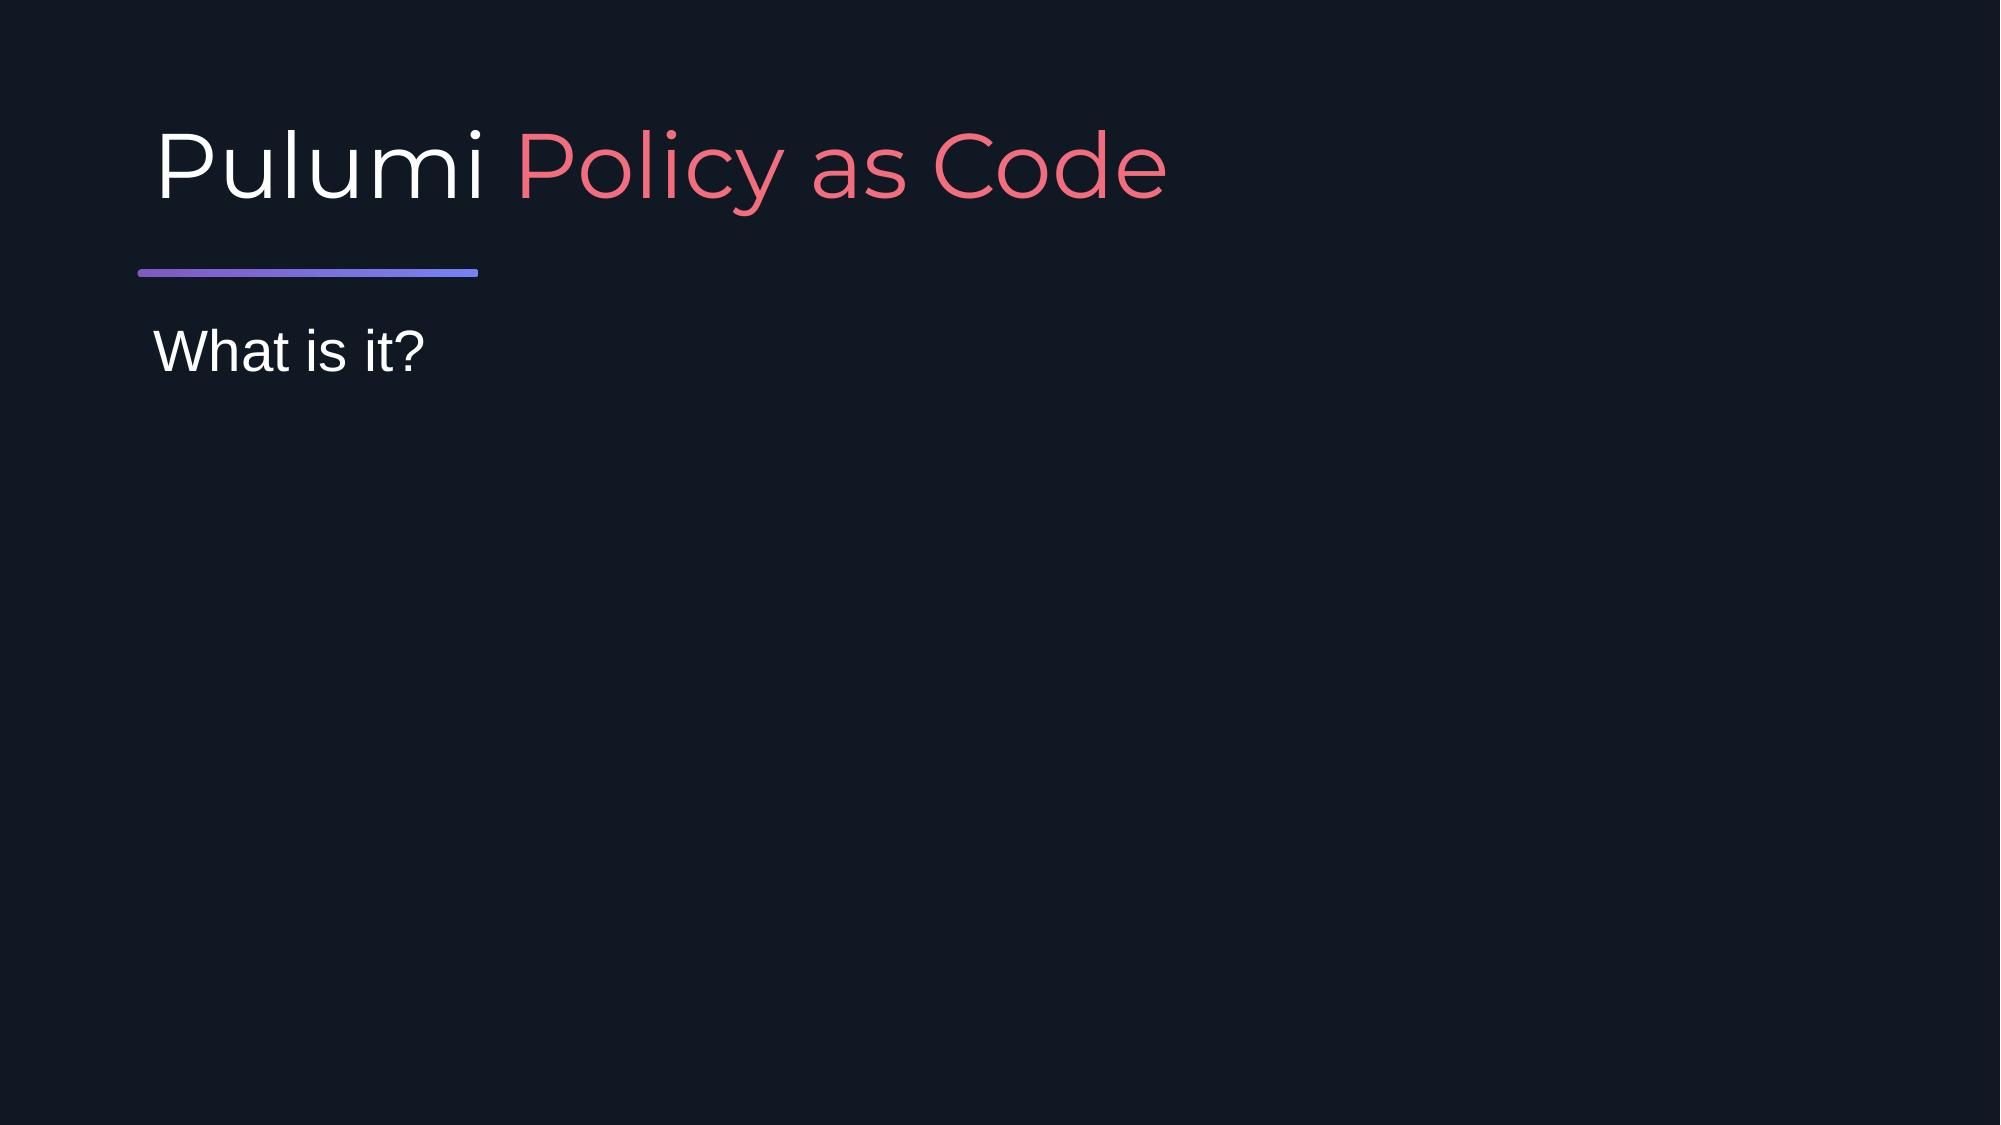

# Pulumi Policy as Code
What is it?